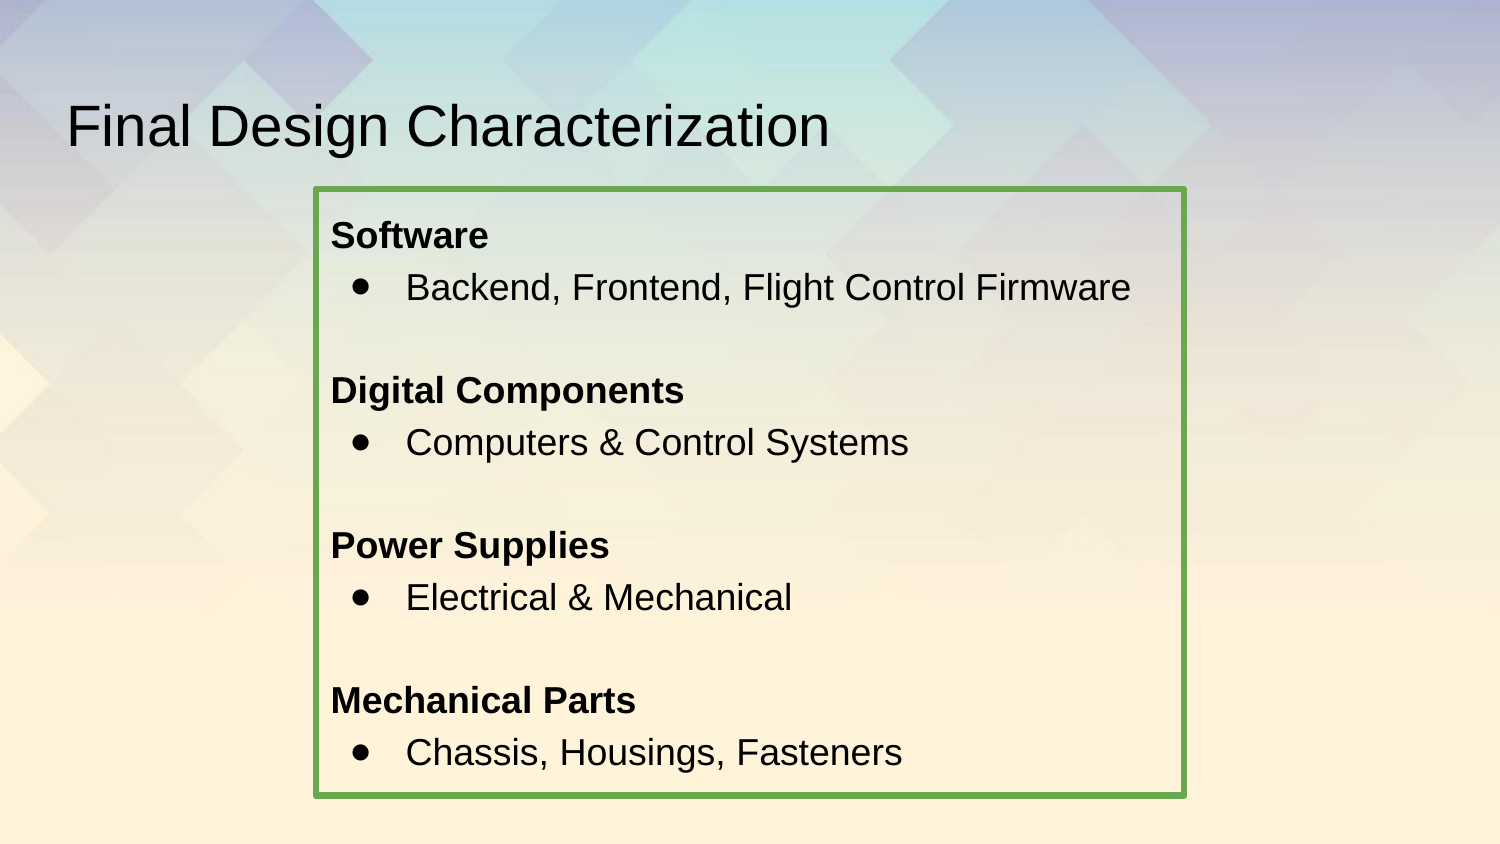

# Final Design Characterization
Software
Backend, Frontend, Flight Control Firmware

Digital Components
Computers & Control Systems

Power Supplies
Electrical & Mechanical

Mechanical Parts
Chassis, Housings, Fasteners